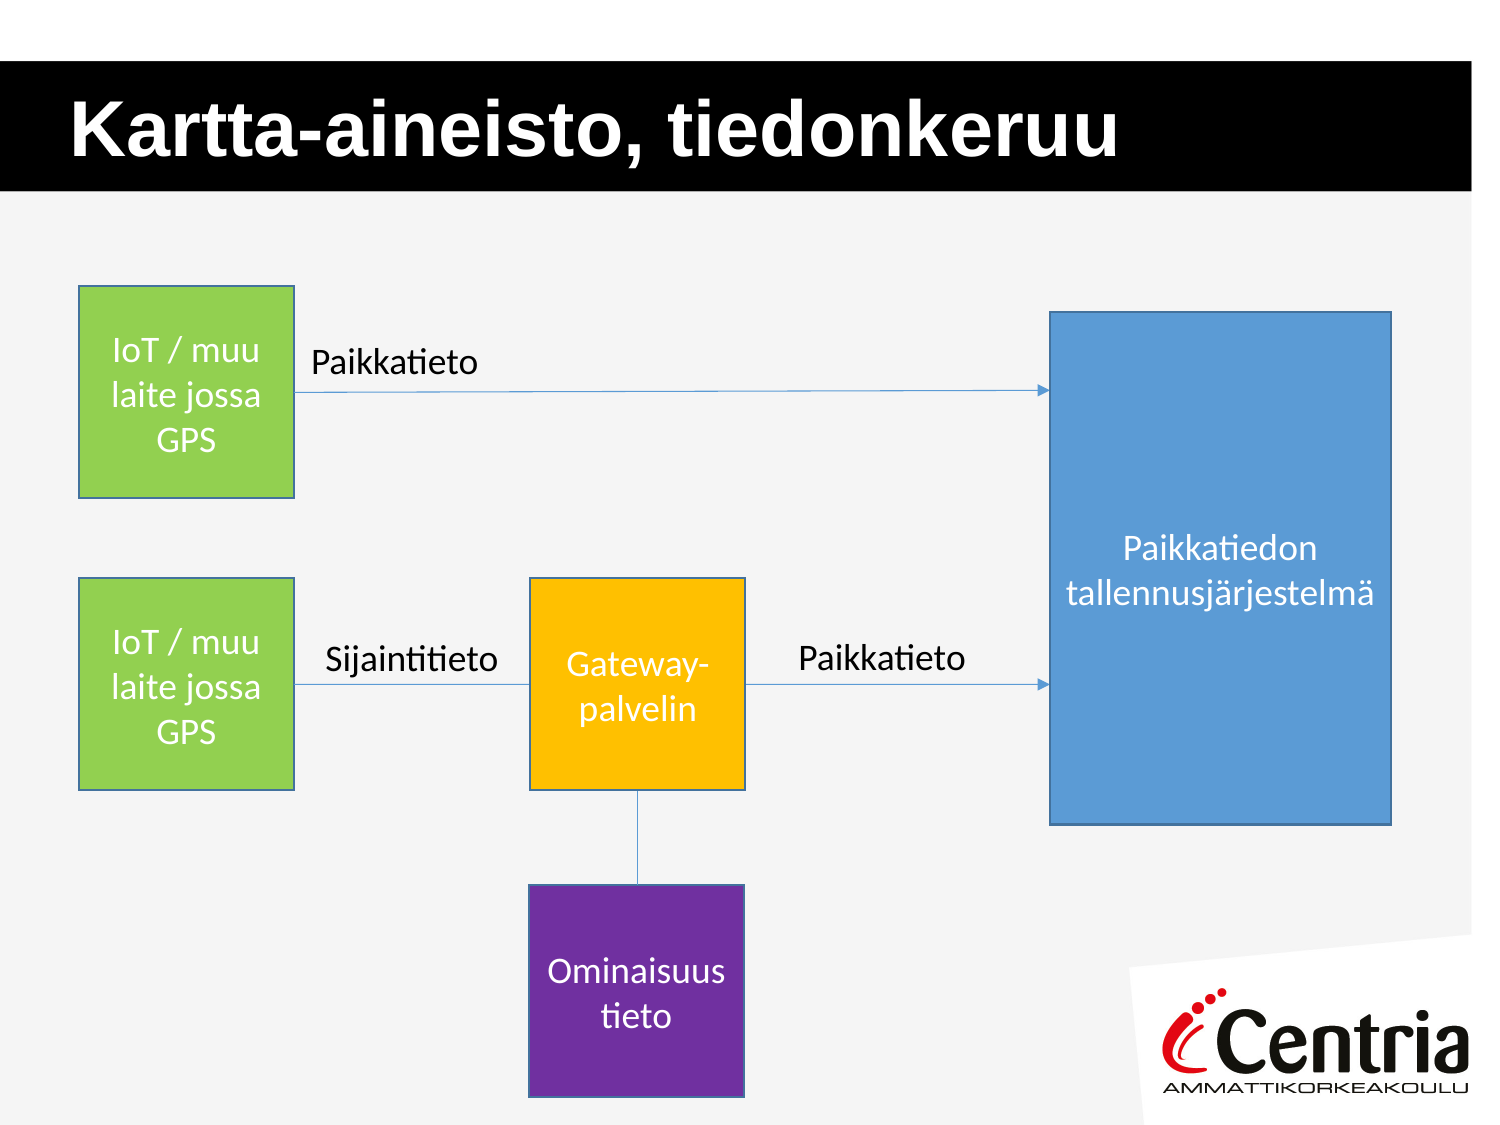

# Kartta-aineisto, tiedonkeruu
IoT / muu laite jossa GPS
Paikkatiedon tallennusjärjestelmä
Paikkatieto
Gateway-palvelin
IoT / muu laite jossa GPS
Paikkatieto
Sijaintitieto
Ominaisuustieto